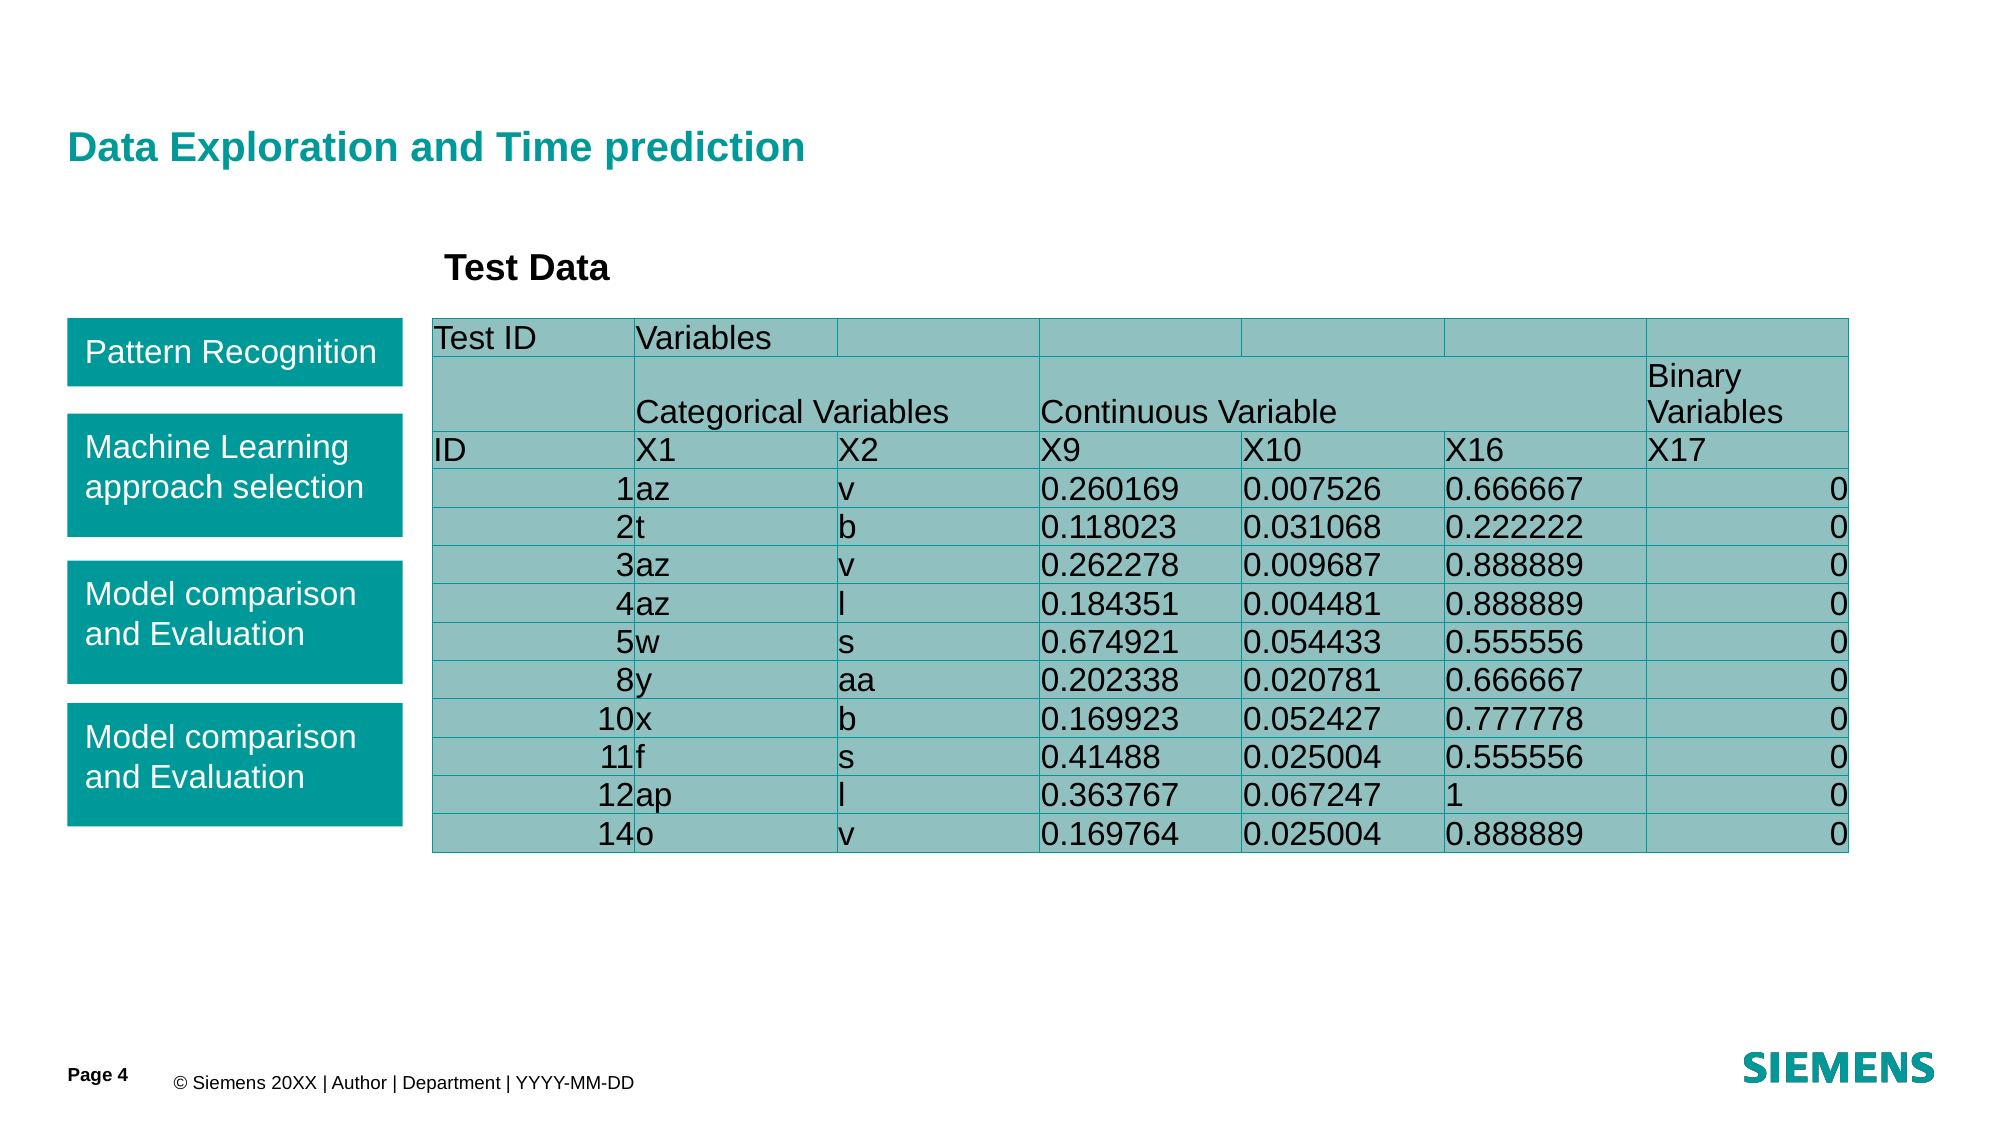

# Data Exploration and Time prediction
Test Data
Pattern Recognition
| Test ID | Variables |  |  |  |  |  |
| --- | --- | --- | --- | --- | --- | --- |
|  | Categorical Variables |  | Continuous Variable |  |  | Binary Variables |
| ID | X1 | X2 | X9 | X10 | X16 | X17 |
| 1 | az | v | 0.260169 | 0.007526 | 0.666667 | 0 |
| 2 | t | b | 0.118023 | 0.031068 | 0.222222 | 0 |
| 3 | az | v | 0.262278 | 0.009687 | 0.888889 | 0 |
| 4 | az | l | 0.184351 | 0.004481 | 0.888889 | 0 |
| 5 | w | s | 0.674921 | 0.054433 | 0.555556 | 0 |
| 8 | y | aa | 0.202338 | 0.020781 | 0.666667 | 0 |
| 10 | x | b | 0.169923 | 0.052427 | 0.777778 | 0 |
| 11 | f | s | 0.41488 | 0.025004 | 0.555556 | 0 |
| 12 | ap | l | 0.363767 | 0.067247 | 1 | 0 |
| 14 | o | v | 0.169764 | 0.025004 | 0.888889 | 0 |
Machine Learning approach selection
Model comparison and Evaluation
Model comparison and Evaluation
Page 4
© Siemens 20XX | Author | Department | YYYY-MM-DD